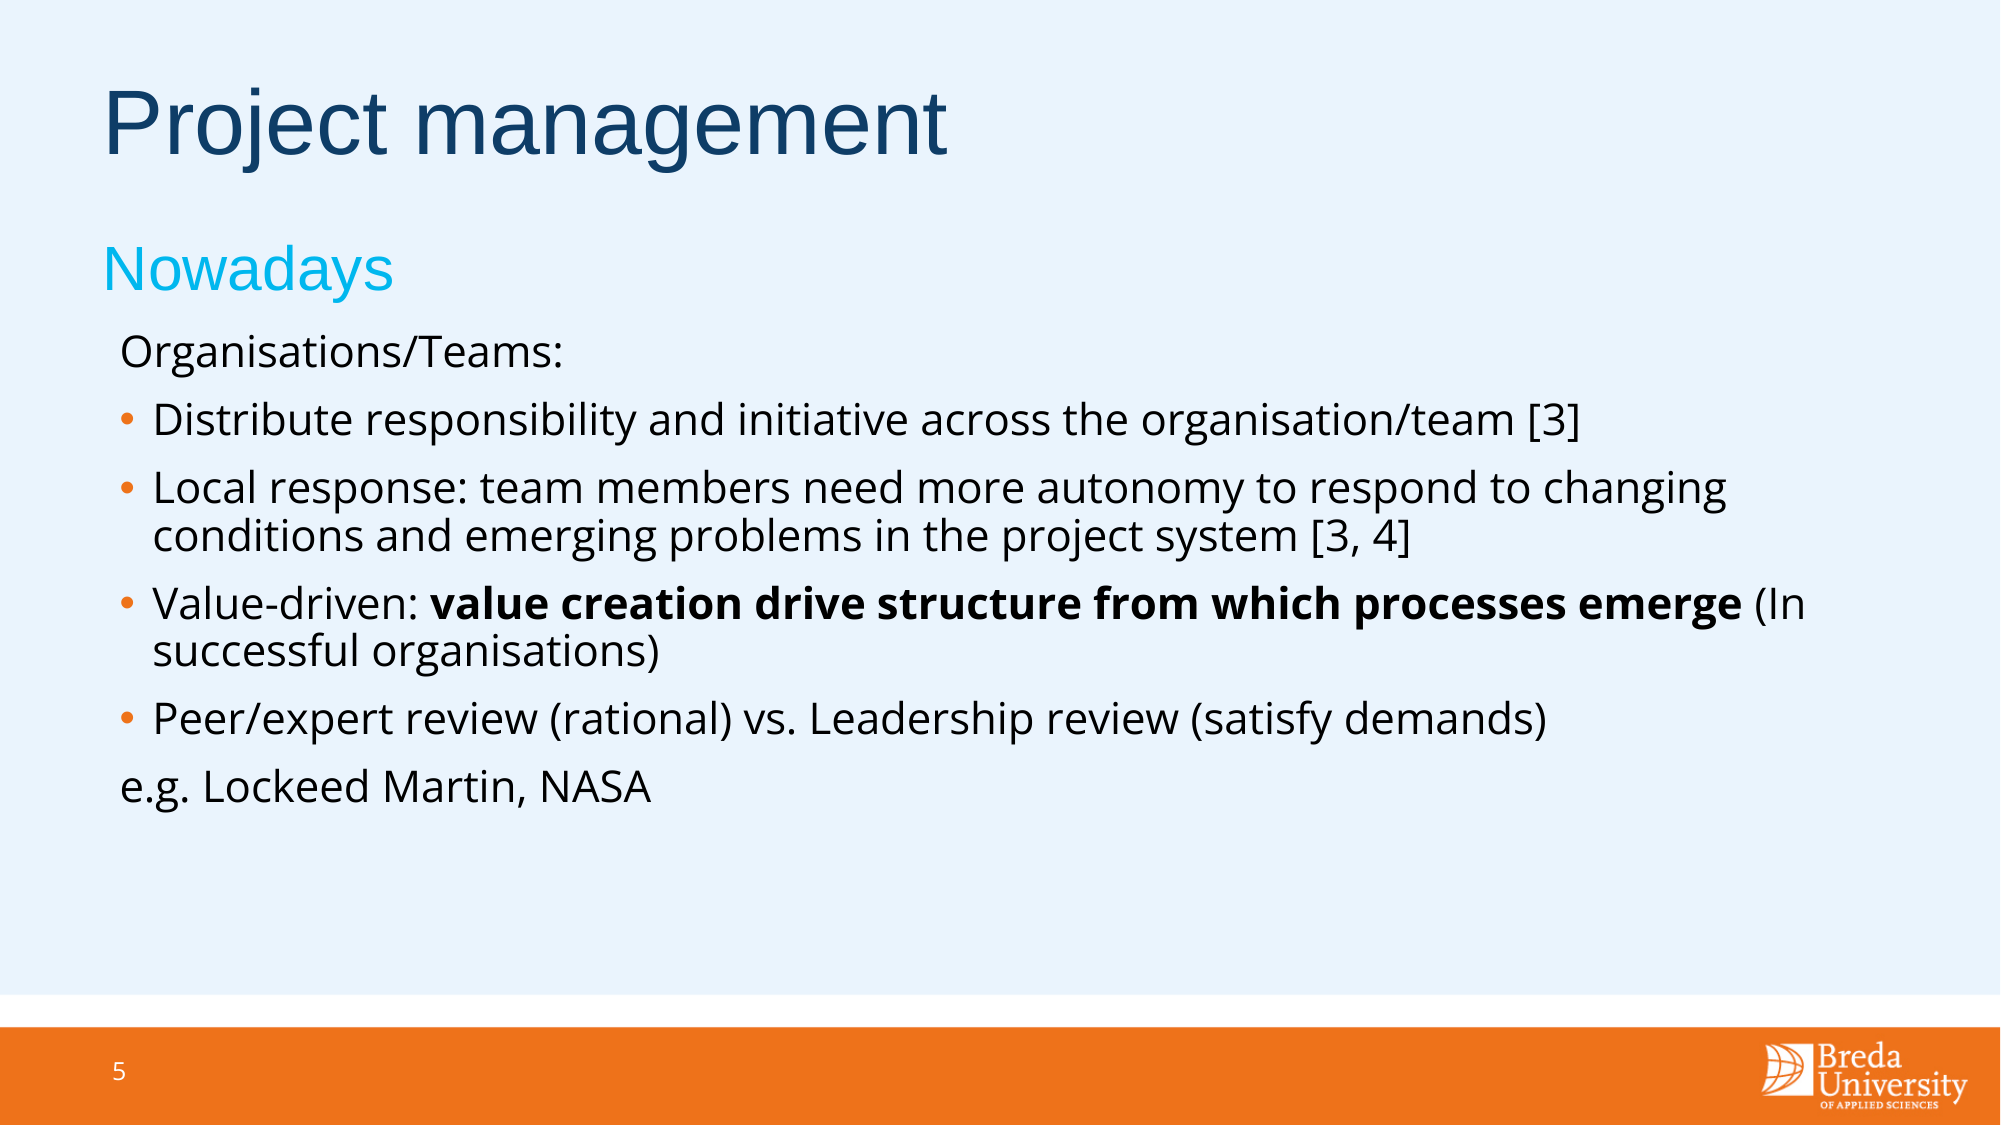

# Project management
Nowadays
Organisations/Teams:
Distribute responsibility and initiative across the organisation/team [3]
Local response: team members need more autonomy to respond to changing conditions and emerging problems in the project system [3, 4]
Value-driven: value creation drive structure from which processes emerge (In successful organisations)
Peer/expert review (rational) vs. Leadership review (satisfy demands)
e.g. Lockeed Martin, NASA

5